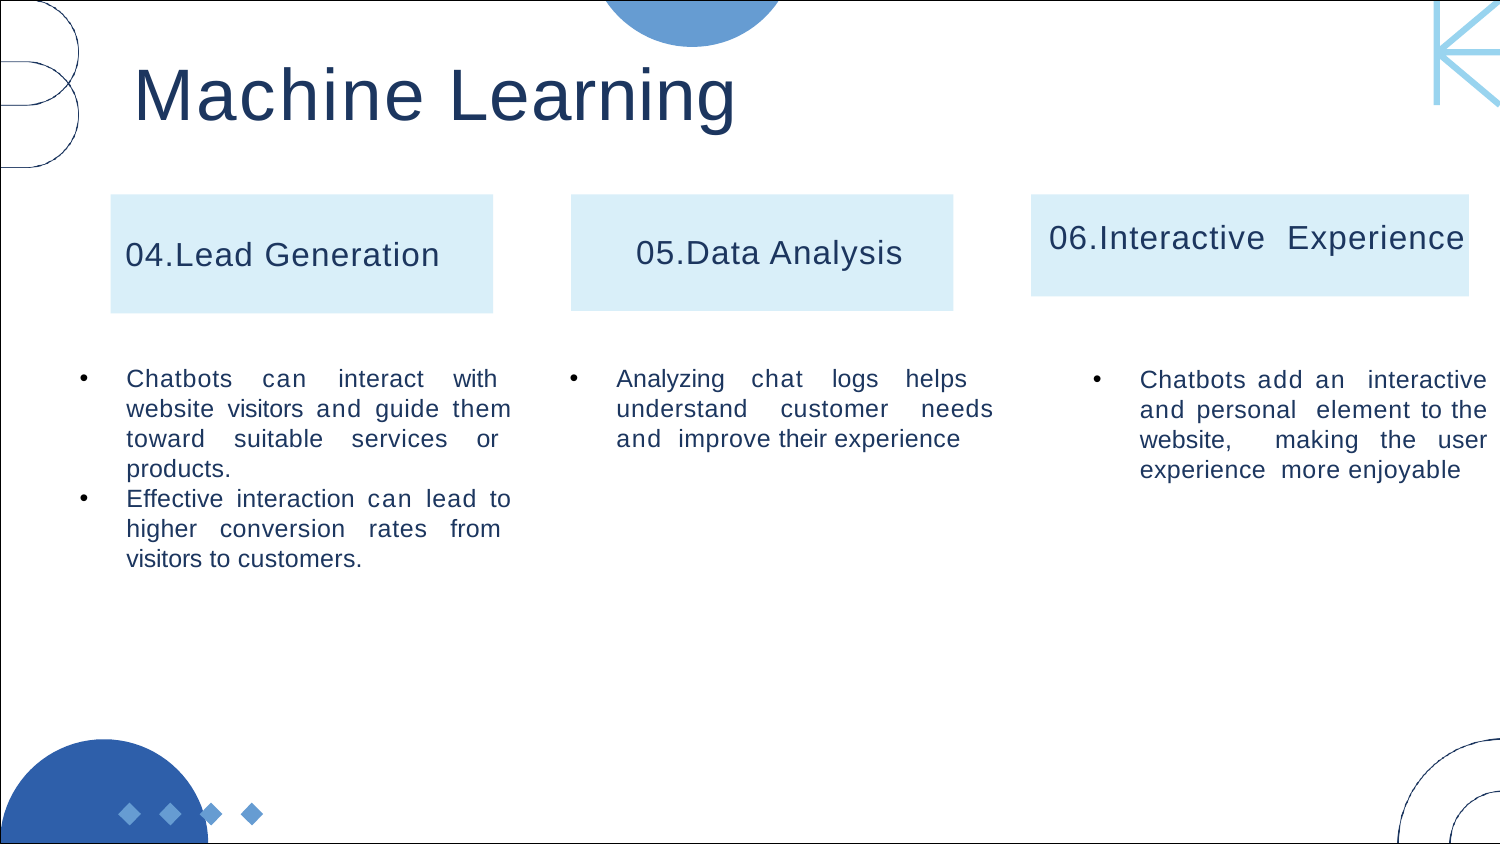

# Machine Learning
06.Interactive  Experience

04.Lead Generation

05.Data Analysis

Chatbots can interact with  website visitors and guide them  toward suitable services or  products.
Effective interaction can lead to  higher conversion rates from  visitors to customers.
Analyzing chat logs helps  understand customer needs and  improve their experience
Chatbots add an  interactive and personal  element to the website,  making the user experience  more enjoyable